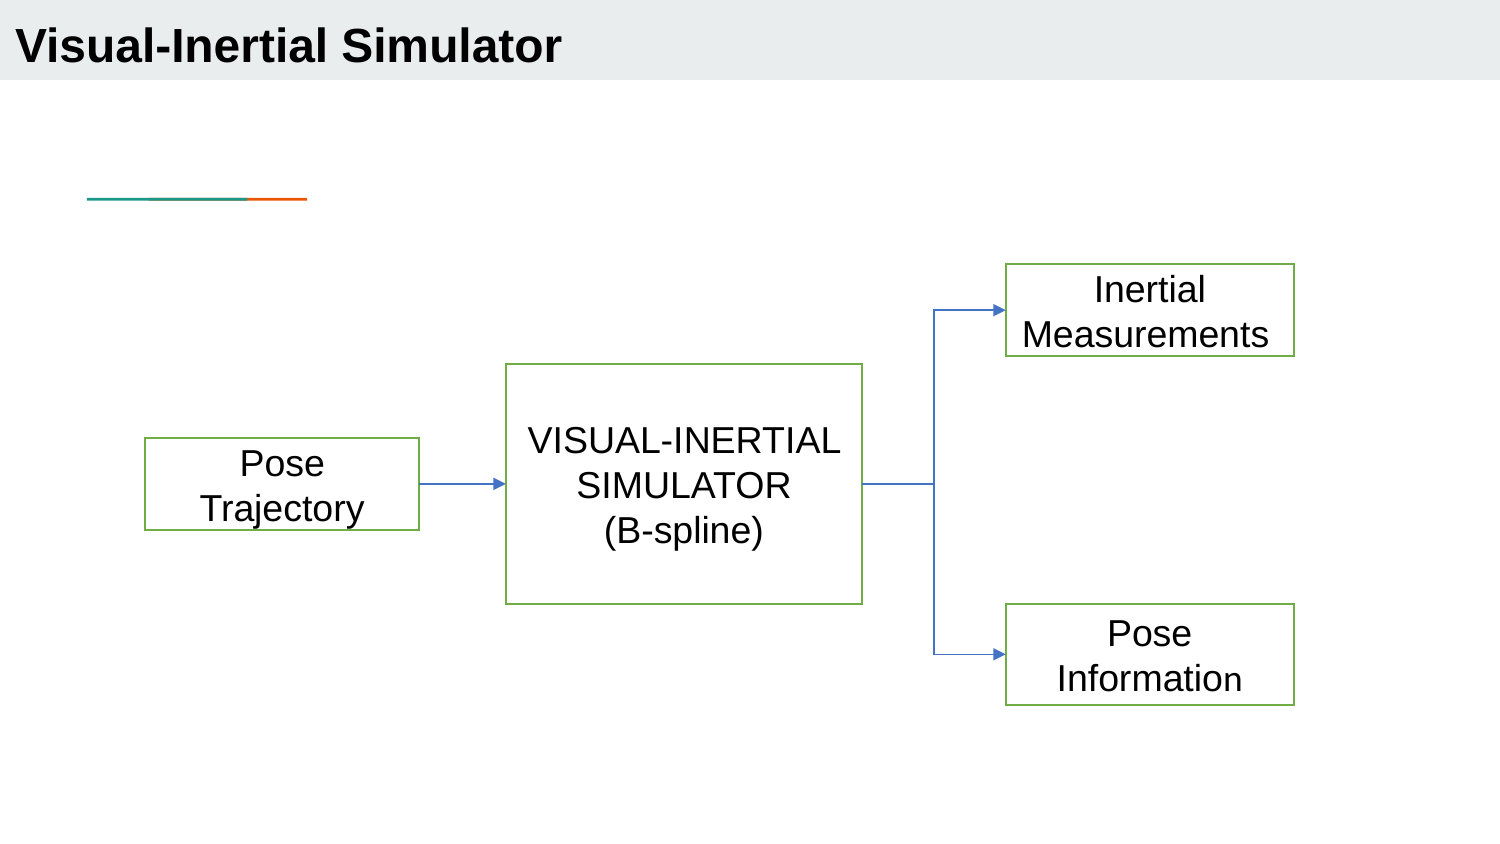

# Visual-Inertial Simulator
Inertial Measurements
VISUAL-INERTIAL SIMULATOR
(B-spline)
Pose Trajectory
Pose Information